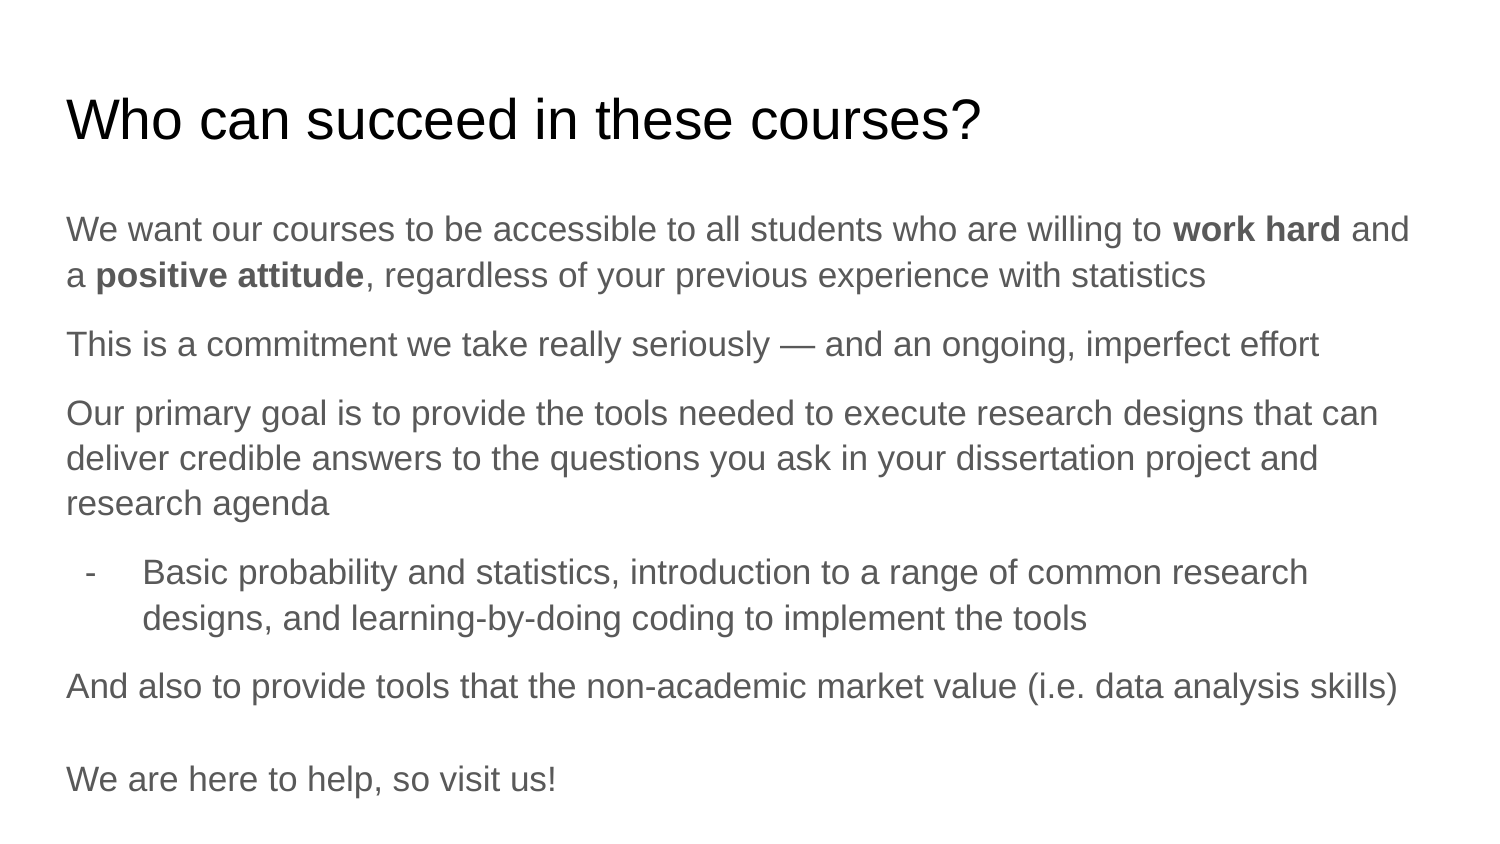

# Who can succeed in these courses?
We want our courses to be accessible to all students who are willing to work hard and a positive attitude, regardless of your previous experience with statistics
This is a commitment we take really seriously — and an ongoing, imperfect effort
Our primary goal is to provide the tools needed to execute research designs that can deliver credible answers to the questions you ask in your dissertation project and research agenda
Basic probability and statistics, introduction to a range of common research designs, and learning-by-doing coding to implement the tools
And also to provide tools that the non-academic market value (i.e. data analysis skills)
We are here to help, so visit us!